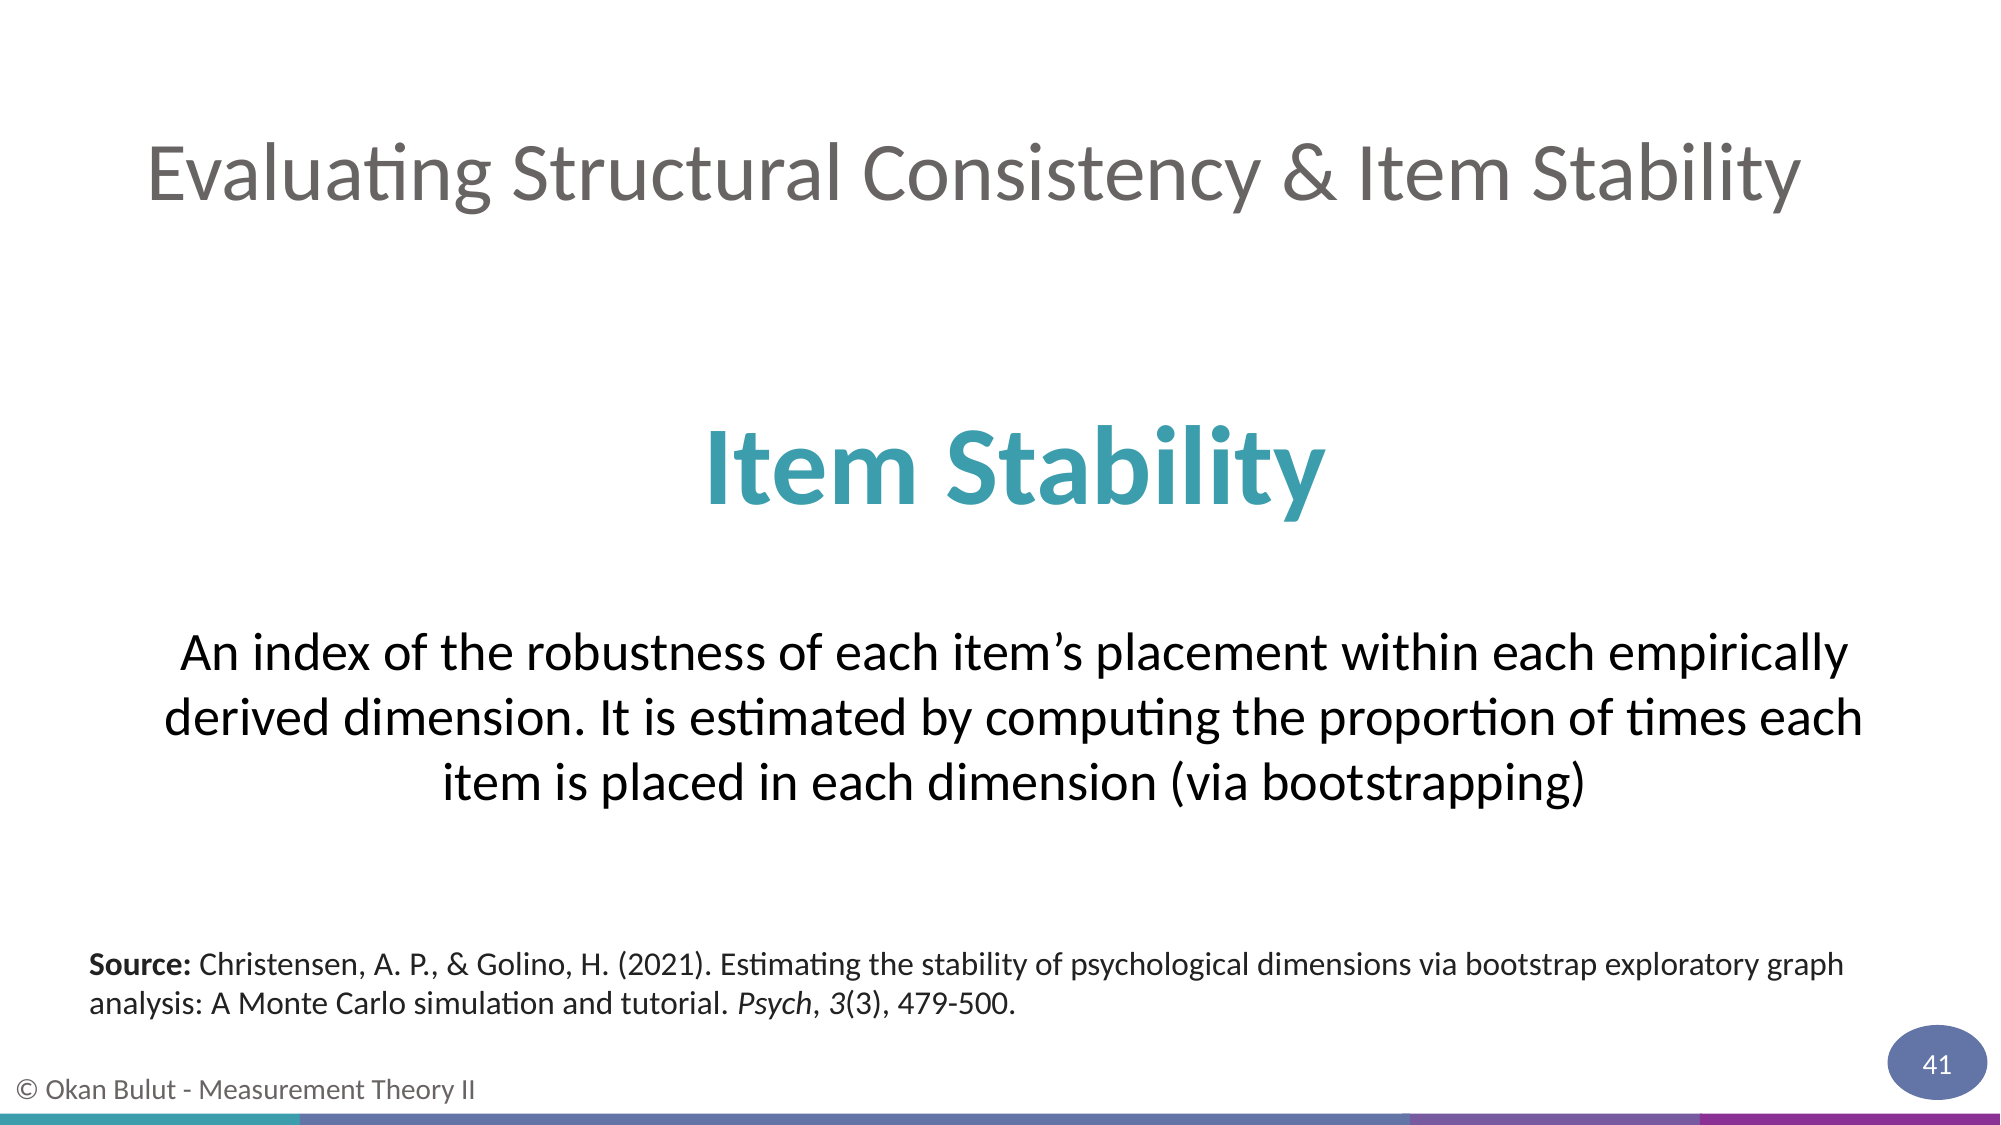

# Evaluating Structural Consistency & Item Stability

Item Stability

An index of the robustness of each item’s placement within each empirically derived dimension. It is estimated by computing the proportion of times each item is placed in each dimension (via bootstrapping)
Source: Christensen, A. P., & Golino, H. (2021). Estimating the stability of psychological dimensions via bootstrap exploratory graph analysis: A Monte Carlo simulation and tutorial. Psych, 3(3), 479-500.
41
© Okan Bulut - Measurement Theory II